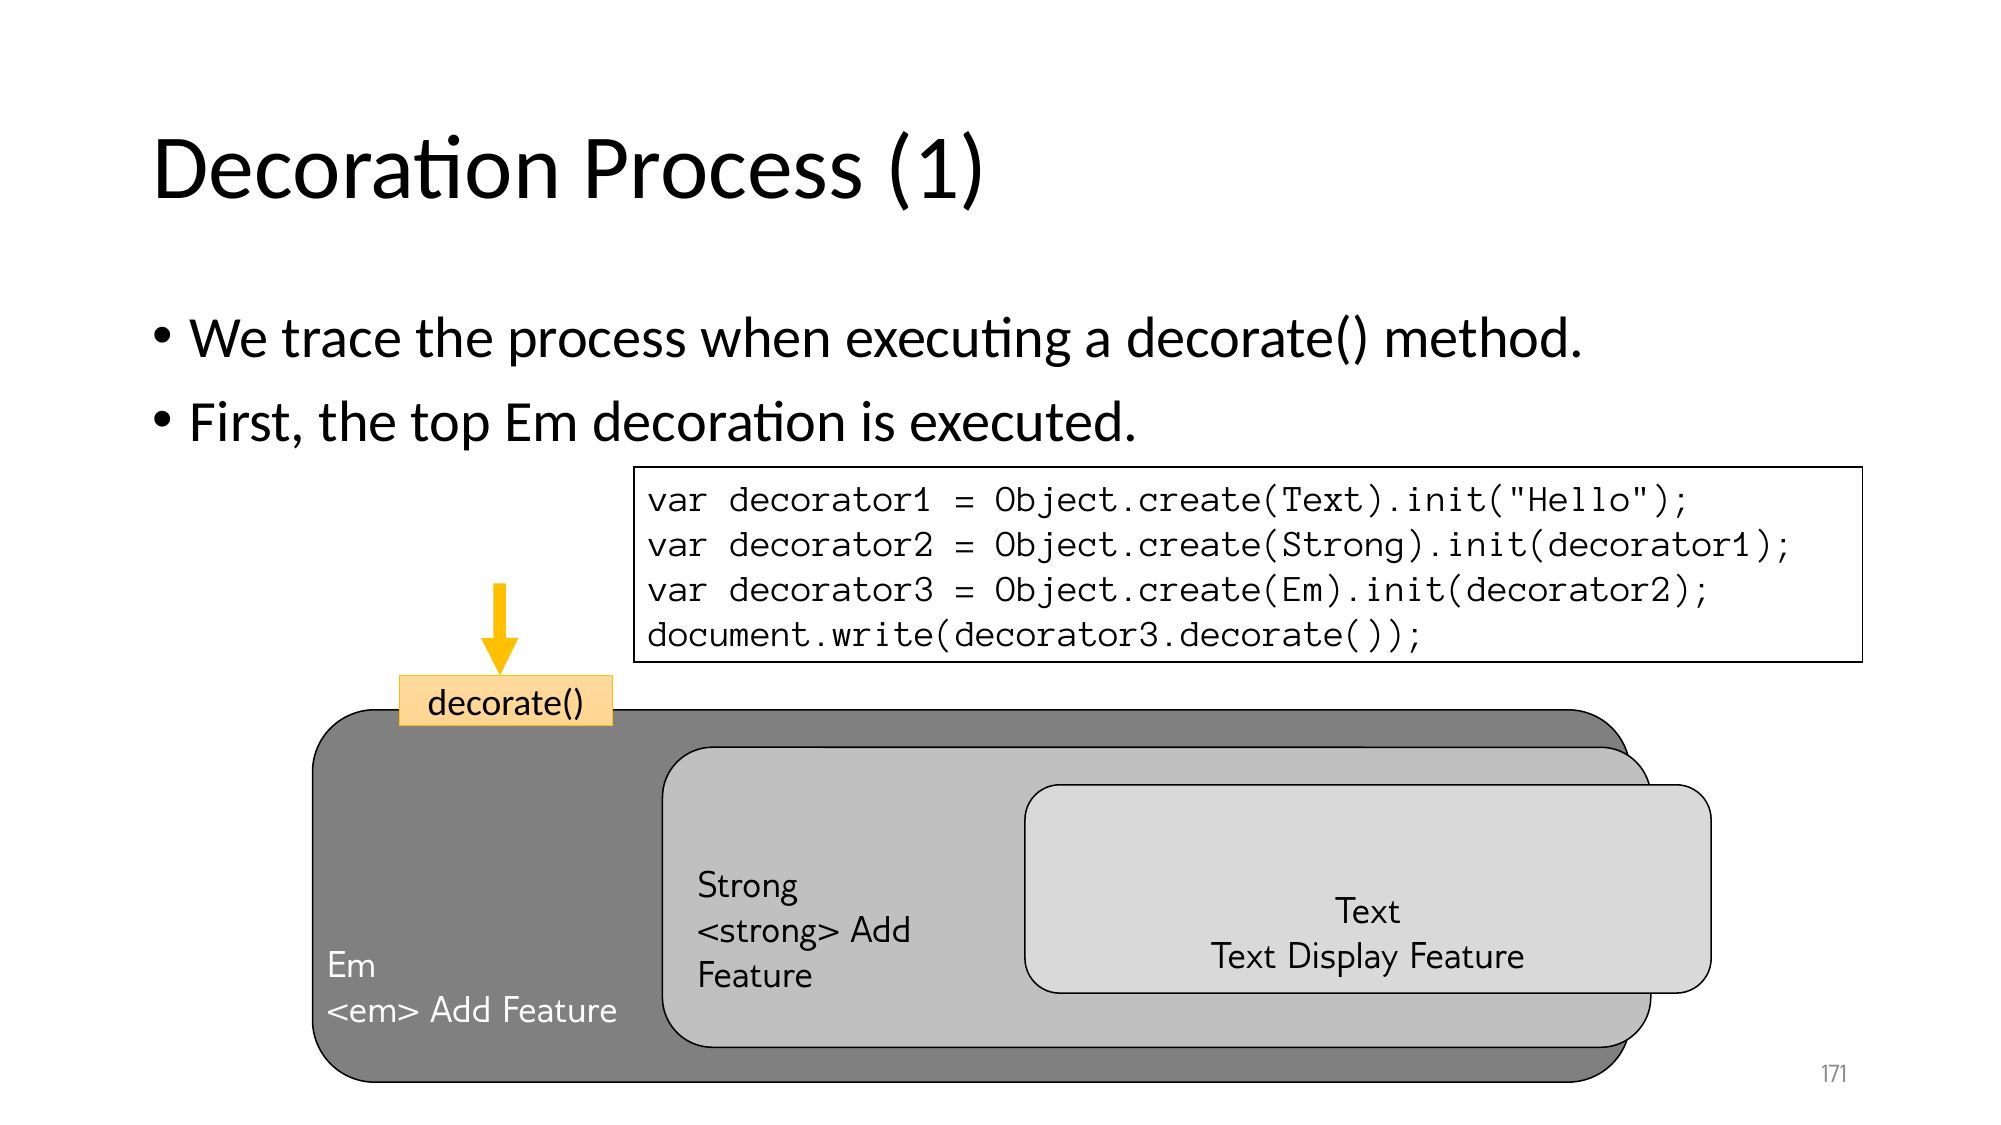

# Decoration Process (1)
We trace the process when executing a decorate() method.
First, the top Em decoration is executed.
var decorator1 = Object.create(Text).init("Hello");
var decorator2 = Object.create(Strong).init(decorator1);
var decorator3 = Object.create(Em).init(decorator2);
document.write(decorator3.decorate());

decorate()

Text
Text Display Feature
Strong
<strong> Add Feature
Em
<em> Add Feature
171